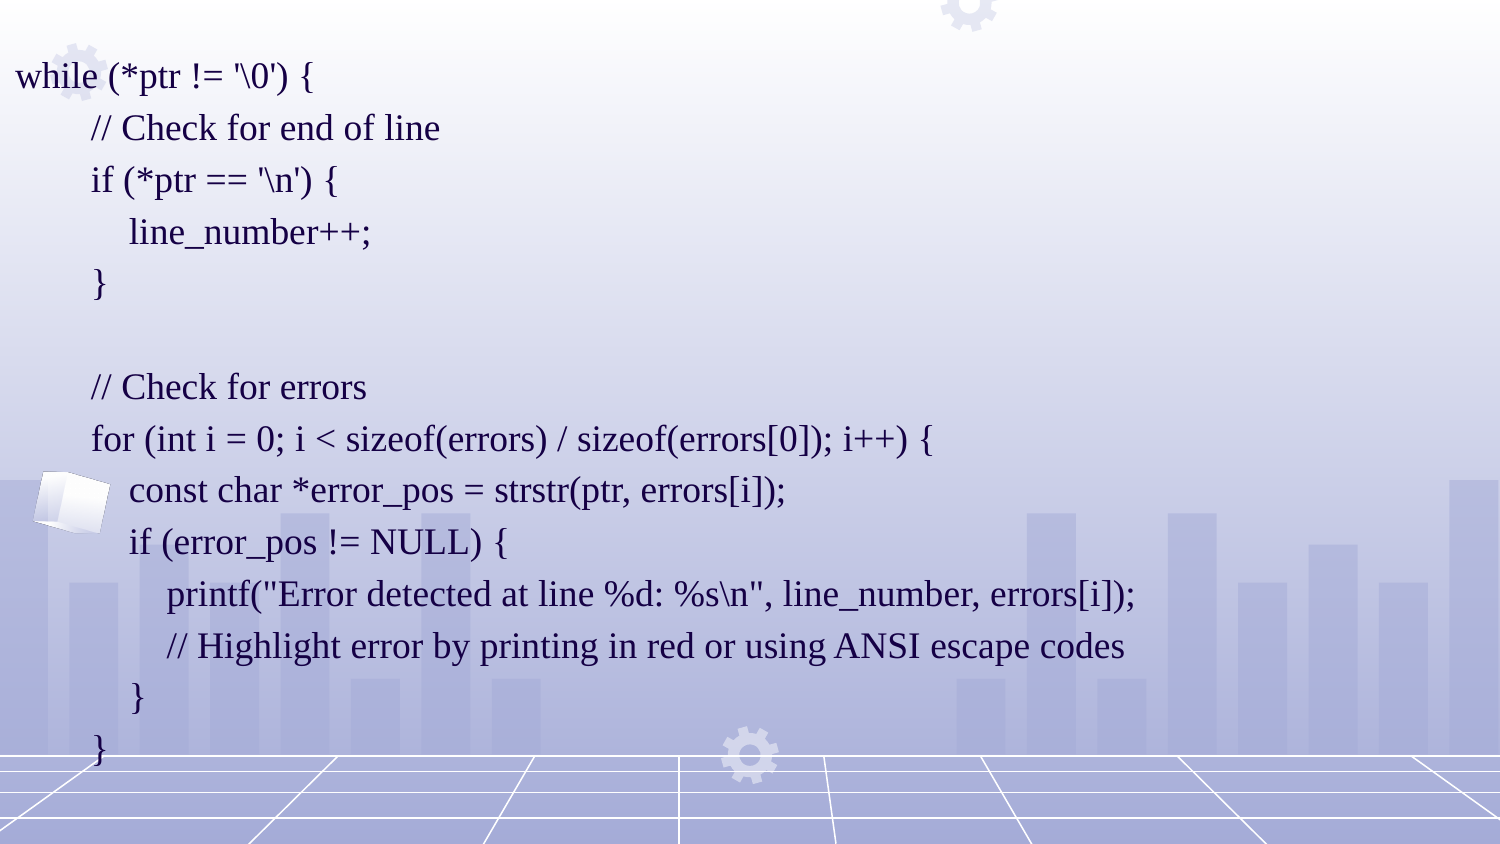

# while (*ptr != '\0') { // Check for end of line if (*ptr == '\n') { line_number++; }   // Check for errors for (int i = 0; i < sizeof(errors) / sizeof(errors[0]); i++) { const char *error_pos = strstr(ptr, errors[i]); if (error_pos != NULL) { printf("Error detected at line %d: %s\n", line_number, errors[i]); // Highlight error by printing in red or using ANSI escape codes } }